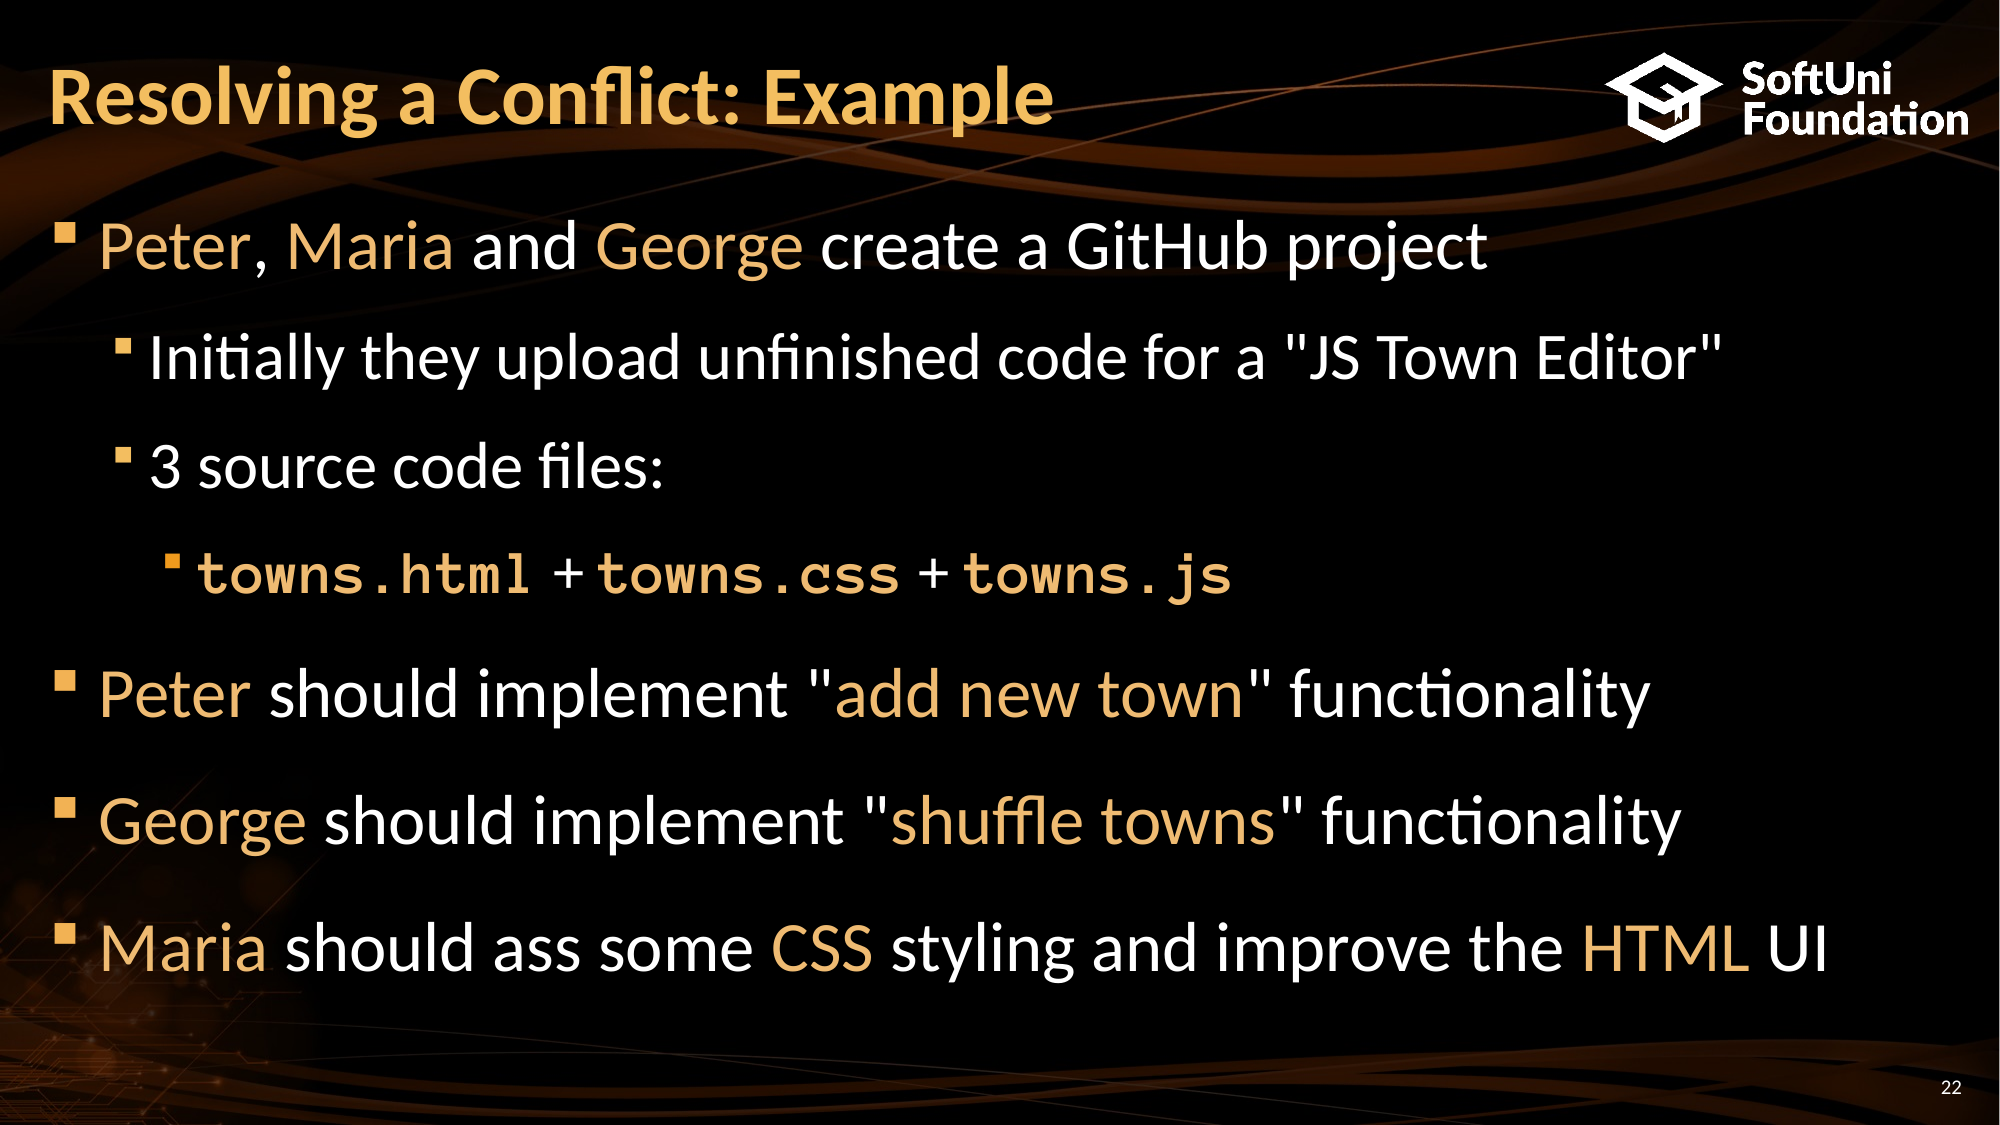

# Resolving a Conflict: Example
Peter, Maria and George create a GitHub project
Initially they upload unfinished code for a "JS Town Editor"
3 source code files:
towns.html + towns.css + towns.js
Peter should implement "add new town" functionality
George should implement "shuffle towns" functionality
Maria should ass some CSS styling and improve the HTML UI

22